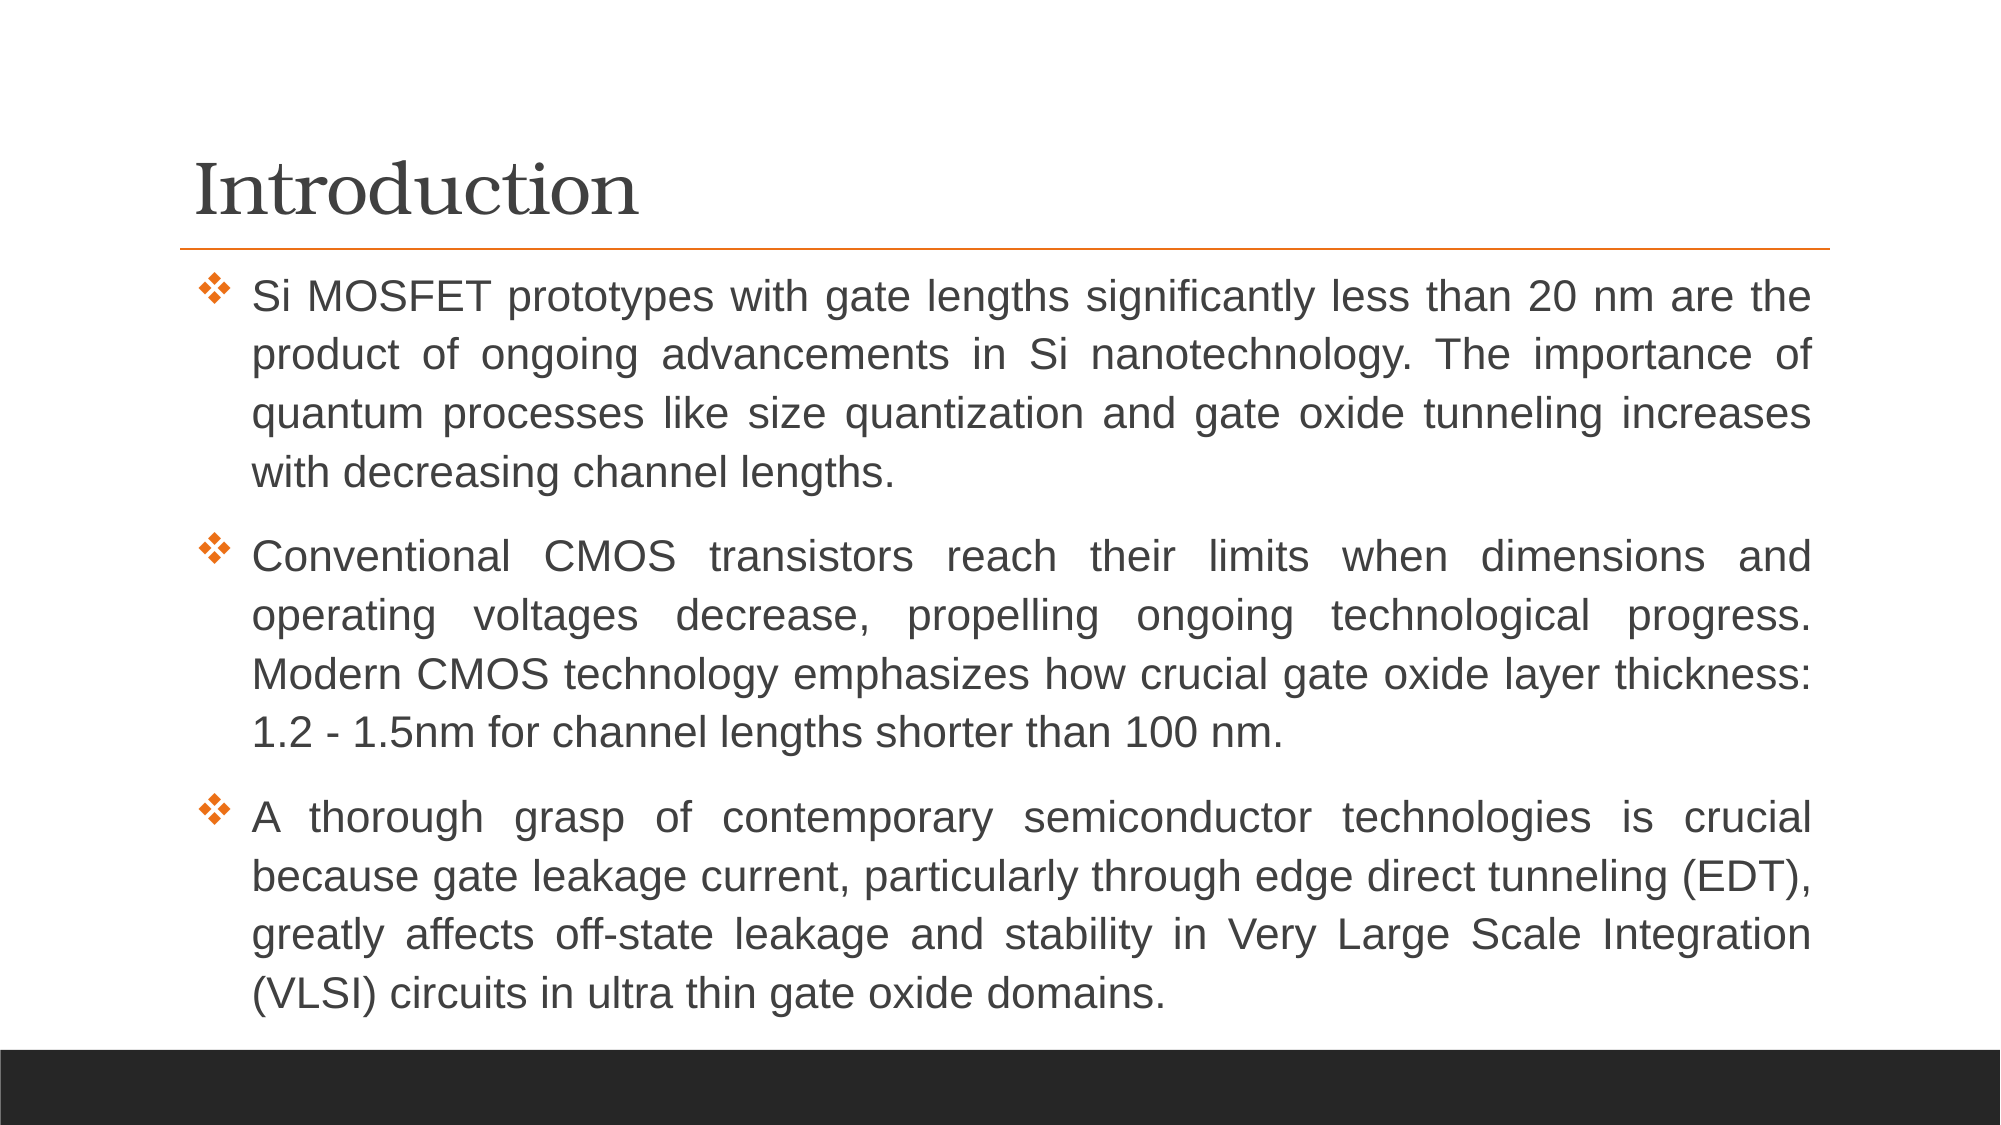

Introduction
Si MOSFET prototypes with gate lengths significantly less than 20 nm are the product of ongoing advancements in Si nanotechnology. The importance of quantum processes like size quantization and gate oxide tunneling increases with decreasing channel lengths.
Conventional CMOS transistors reach their limits when dimensions and operating voltages decrease, propelling ongoing technological progress. Modern CMOS technology emphasizes how crucial gate oxide layer thickness: 1.2 - 1.5nm for channel lengths shorter than 100 nm.
A thorough grasp of contemporary semiconductor technologies is crucial because gate leakage current, particularly through edge direct tunneling (EDT), greatly affects off-state leakage and stability in Very Large Scale Integration (VLSI) circuits in ultra thin gate oxide domains.